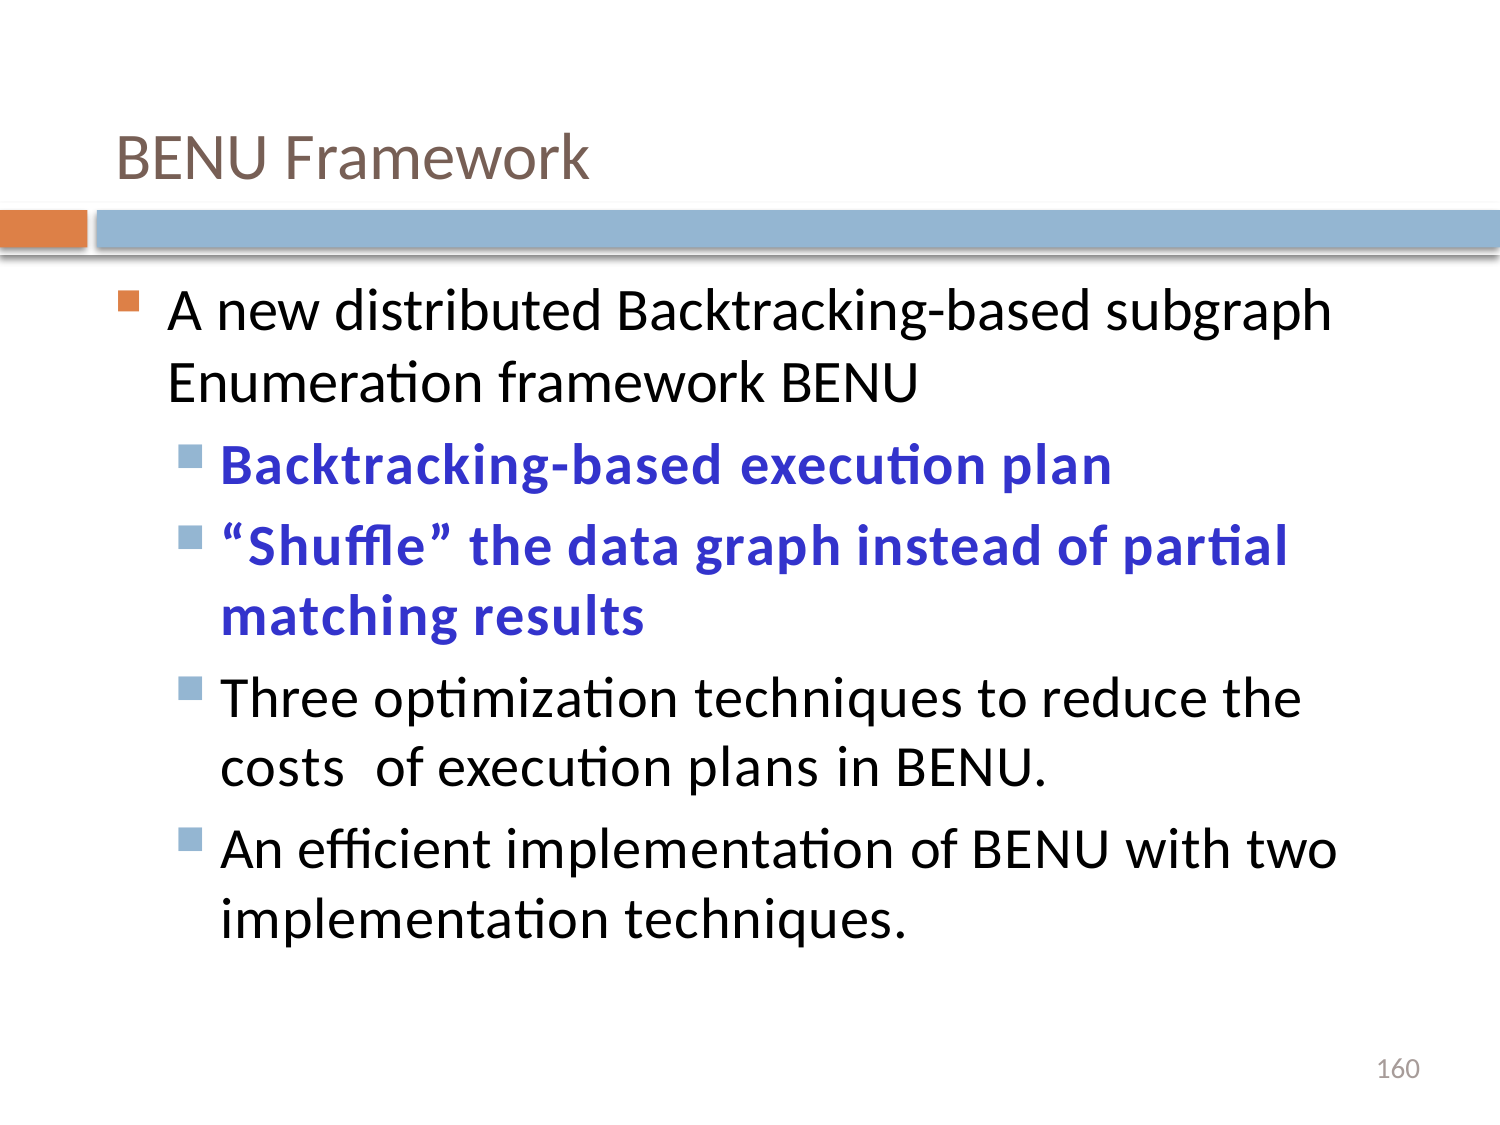

# BENU Framework
A new distributed Backtracking-based subgraph Enumeration framework BENU
Backtracking-based execution plan
“Shuffle” the data graph instead of partial matching results
Three optimization techniques to reduce the costs  of execution plans in BENU.
An efficient implementation of BENU with two  implementation techniques.

160